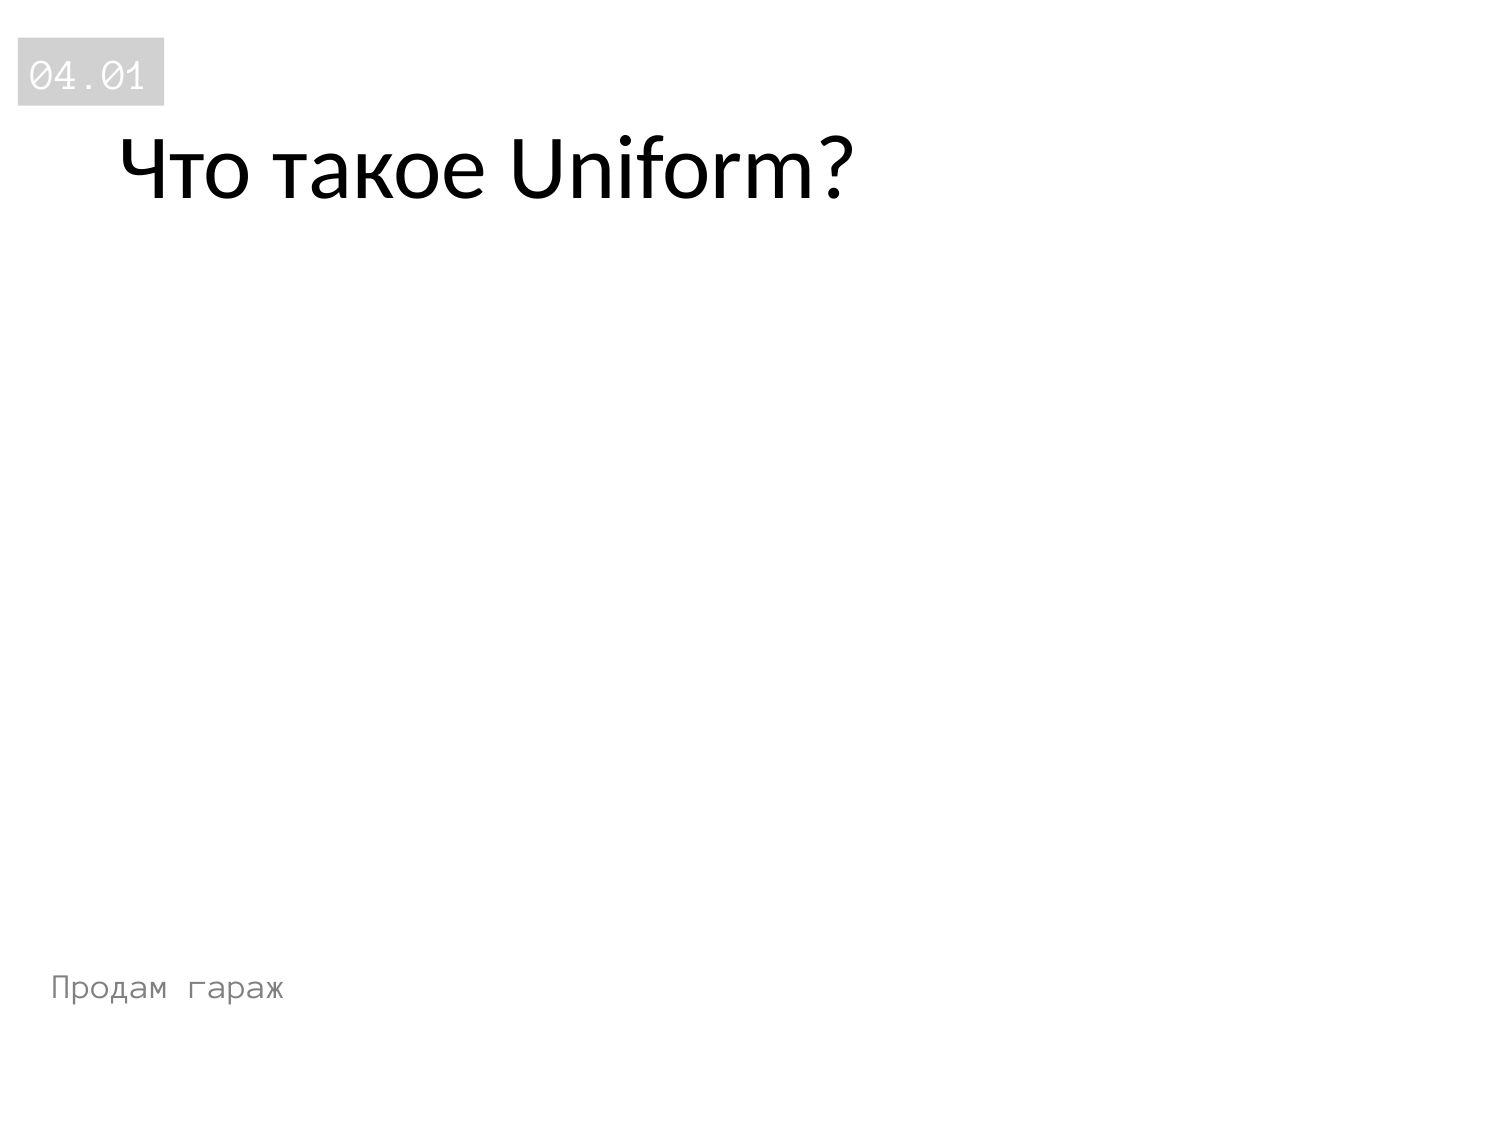

04.01
# Что такое Uniform?
Продам гараж